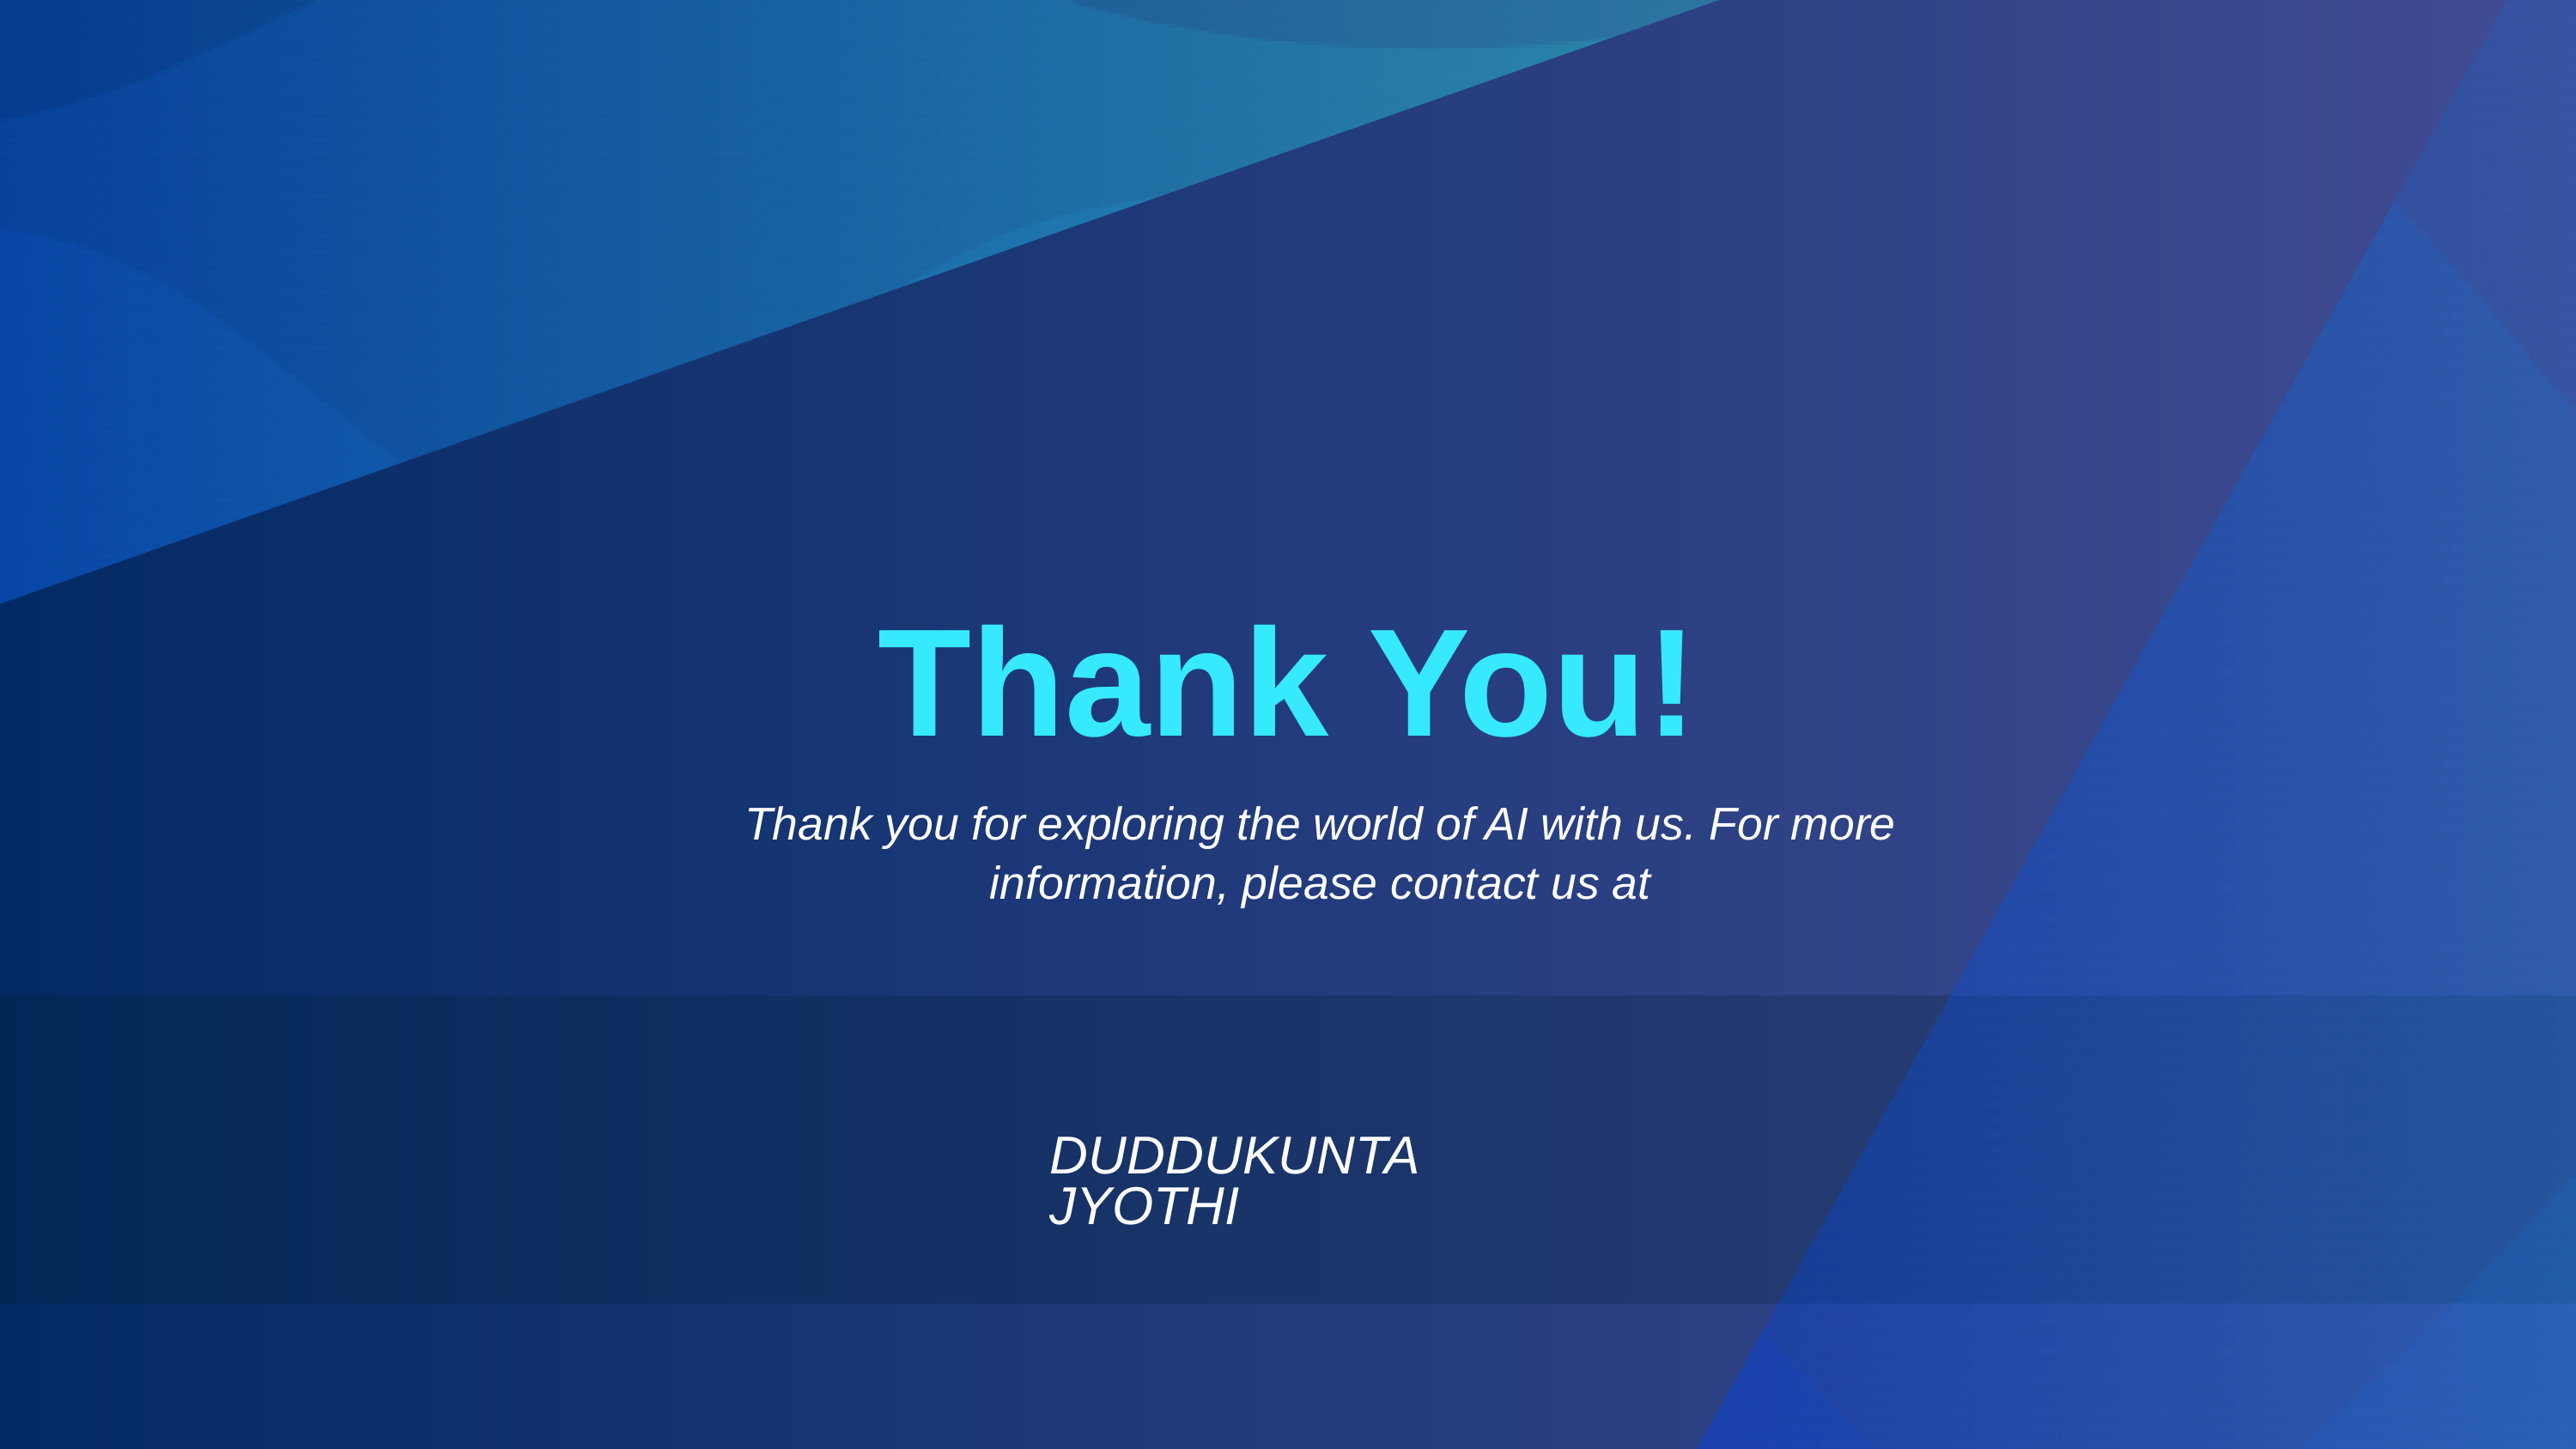

Thank You!
Thank you for exploring the world of AI with us. For more information, please contact us at

DUDDUKUNTA JYOTHI